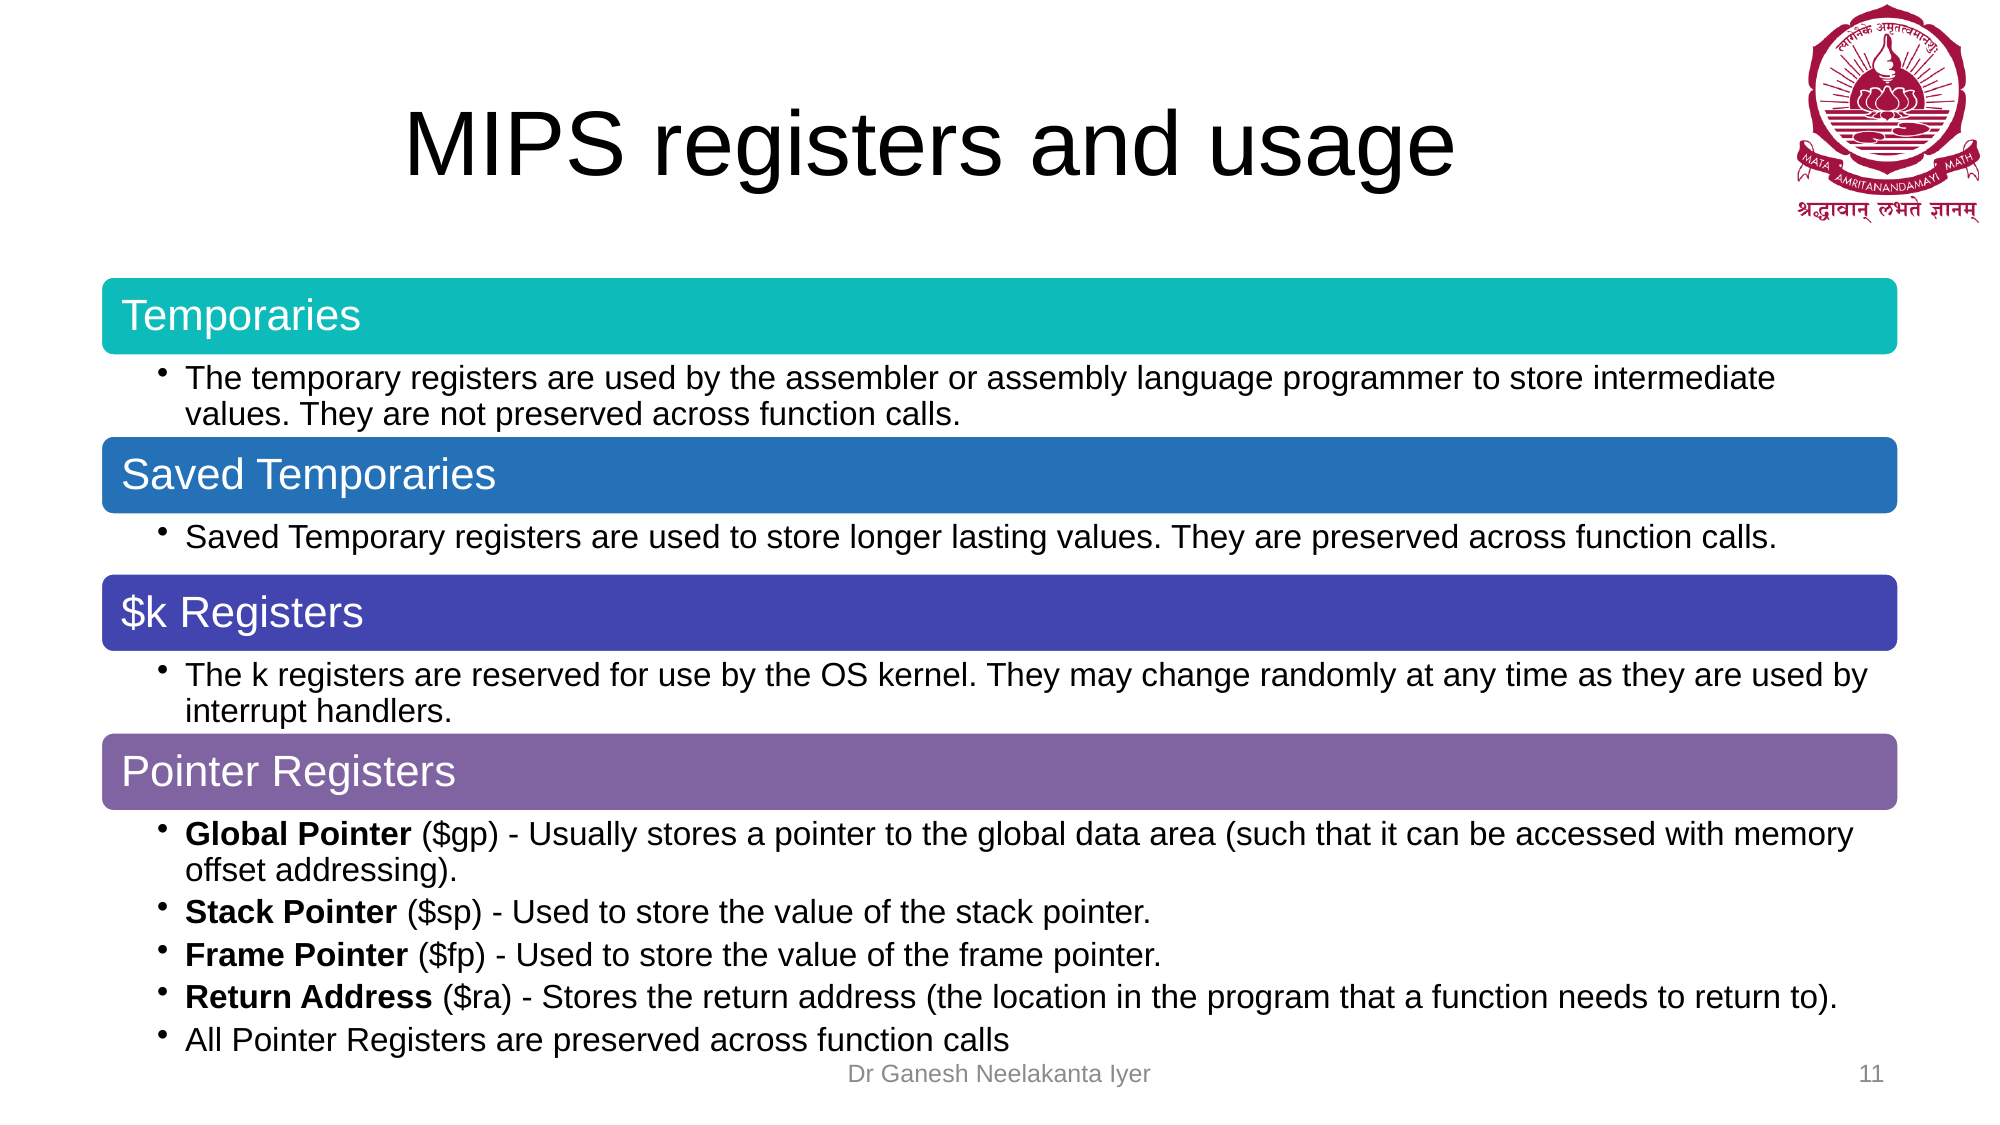

# MIPS registers and usage
Temporaries
The temporary registers are used by the assembler or assembly language programmer to store intermediate values. They are not preserved across function calls.
Saved Temporaries
Saved Temporary registers are used to store longer lasting values. They are preserved across function calls.
$k Registers
The k registers are reserved for use by the OS kernel. They may change randomly at any time as they are used by interrupt handlers.
Pointer Registers
Global Pointer ($gp) - Usually stores a pointer to the global data area (such that it can be accessed with memory offset addressing).
Stack Pointer ($sp) - Used to store the value of the stack pointer.
Frame Pointer ($fp) - Used to store the value of the frame pointer.
Return Address ($ra) - Stores the return address (the location in the program that a function needs to return to).
All Pointer Registers are preserved across function calls
Dr Ganesh Neelakanta Iyer
11